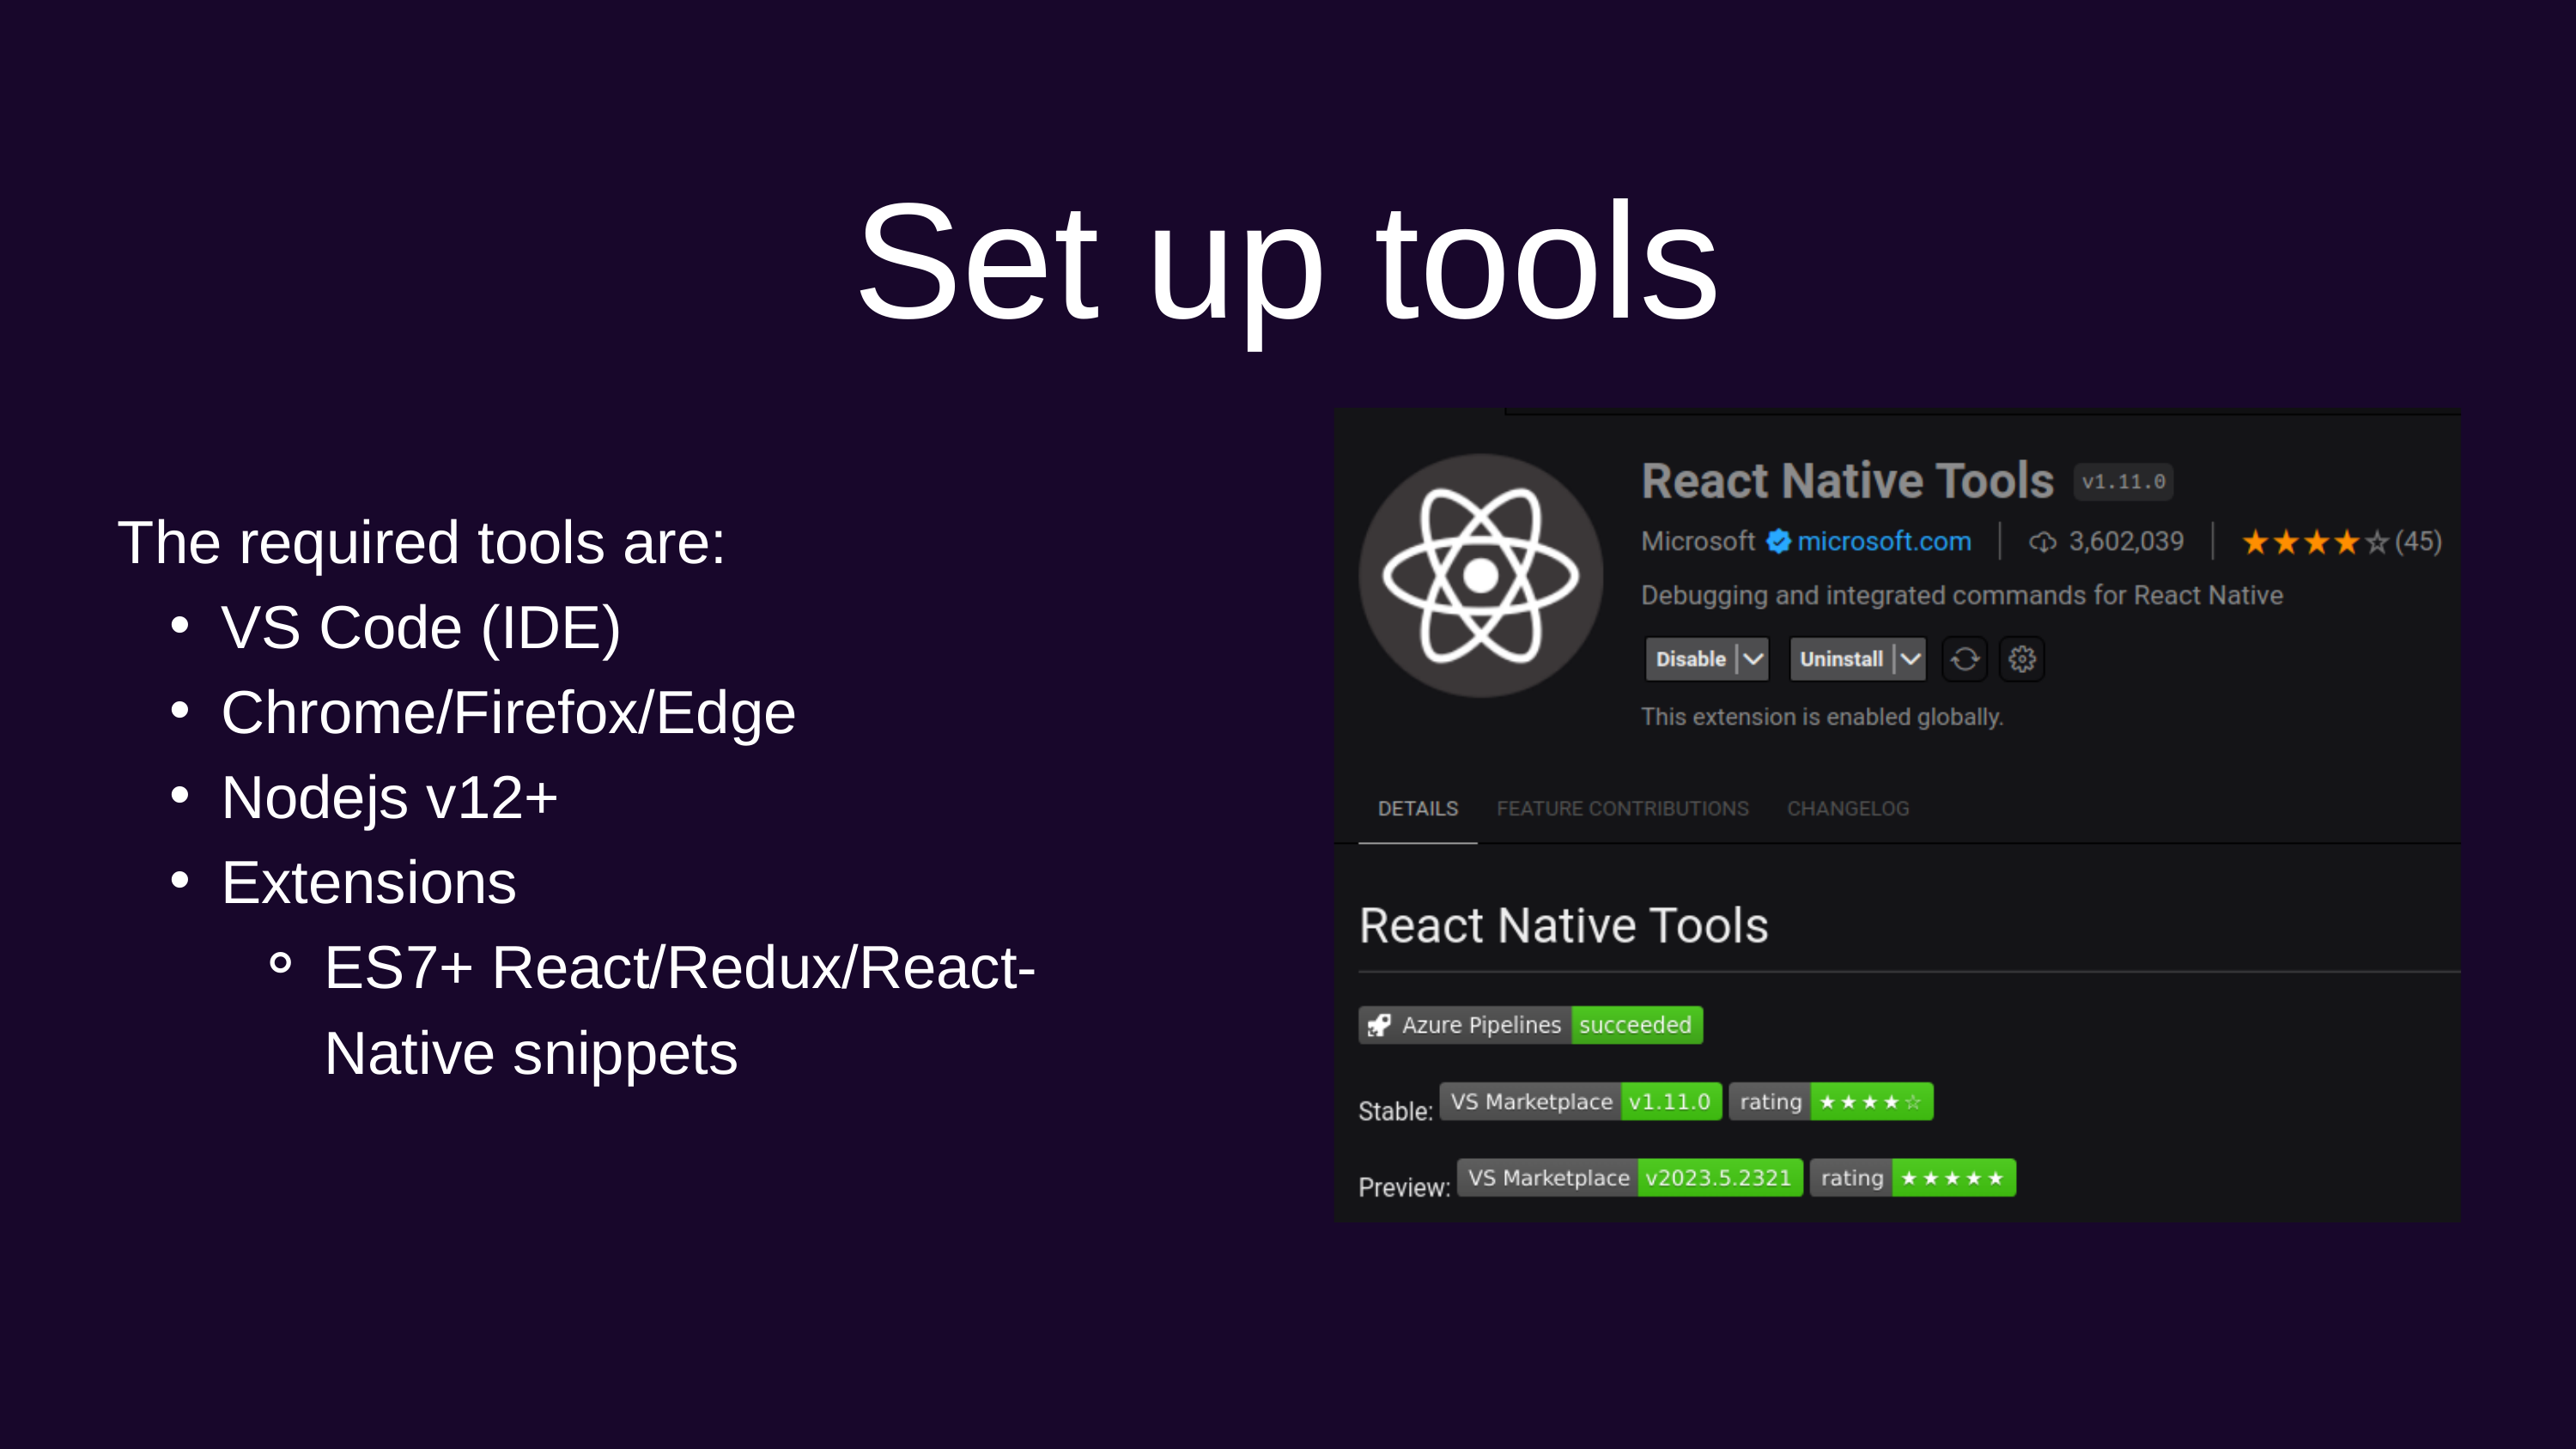

Set up tools

The required tools are:
VS Code (IDE)
Chrome/Firefox/Edge
Nodejs v12+
Extensions
ES7+ React/Redux/React-Native snippets